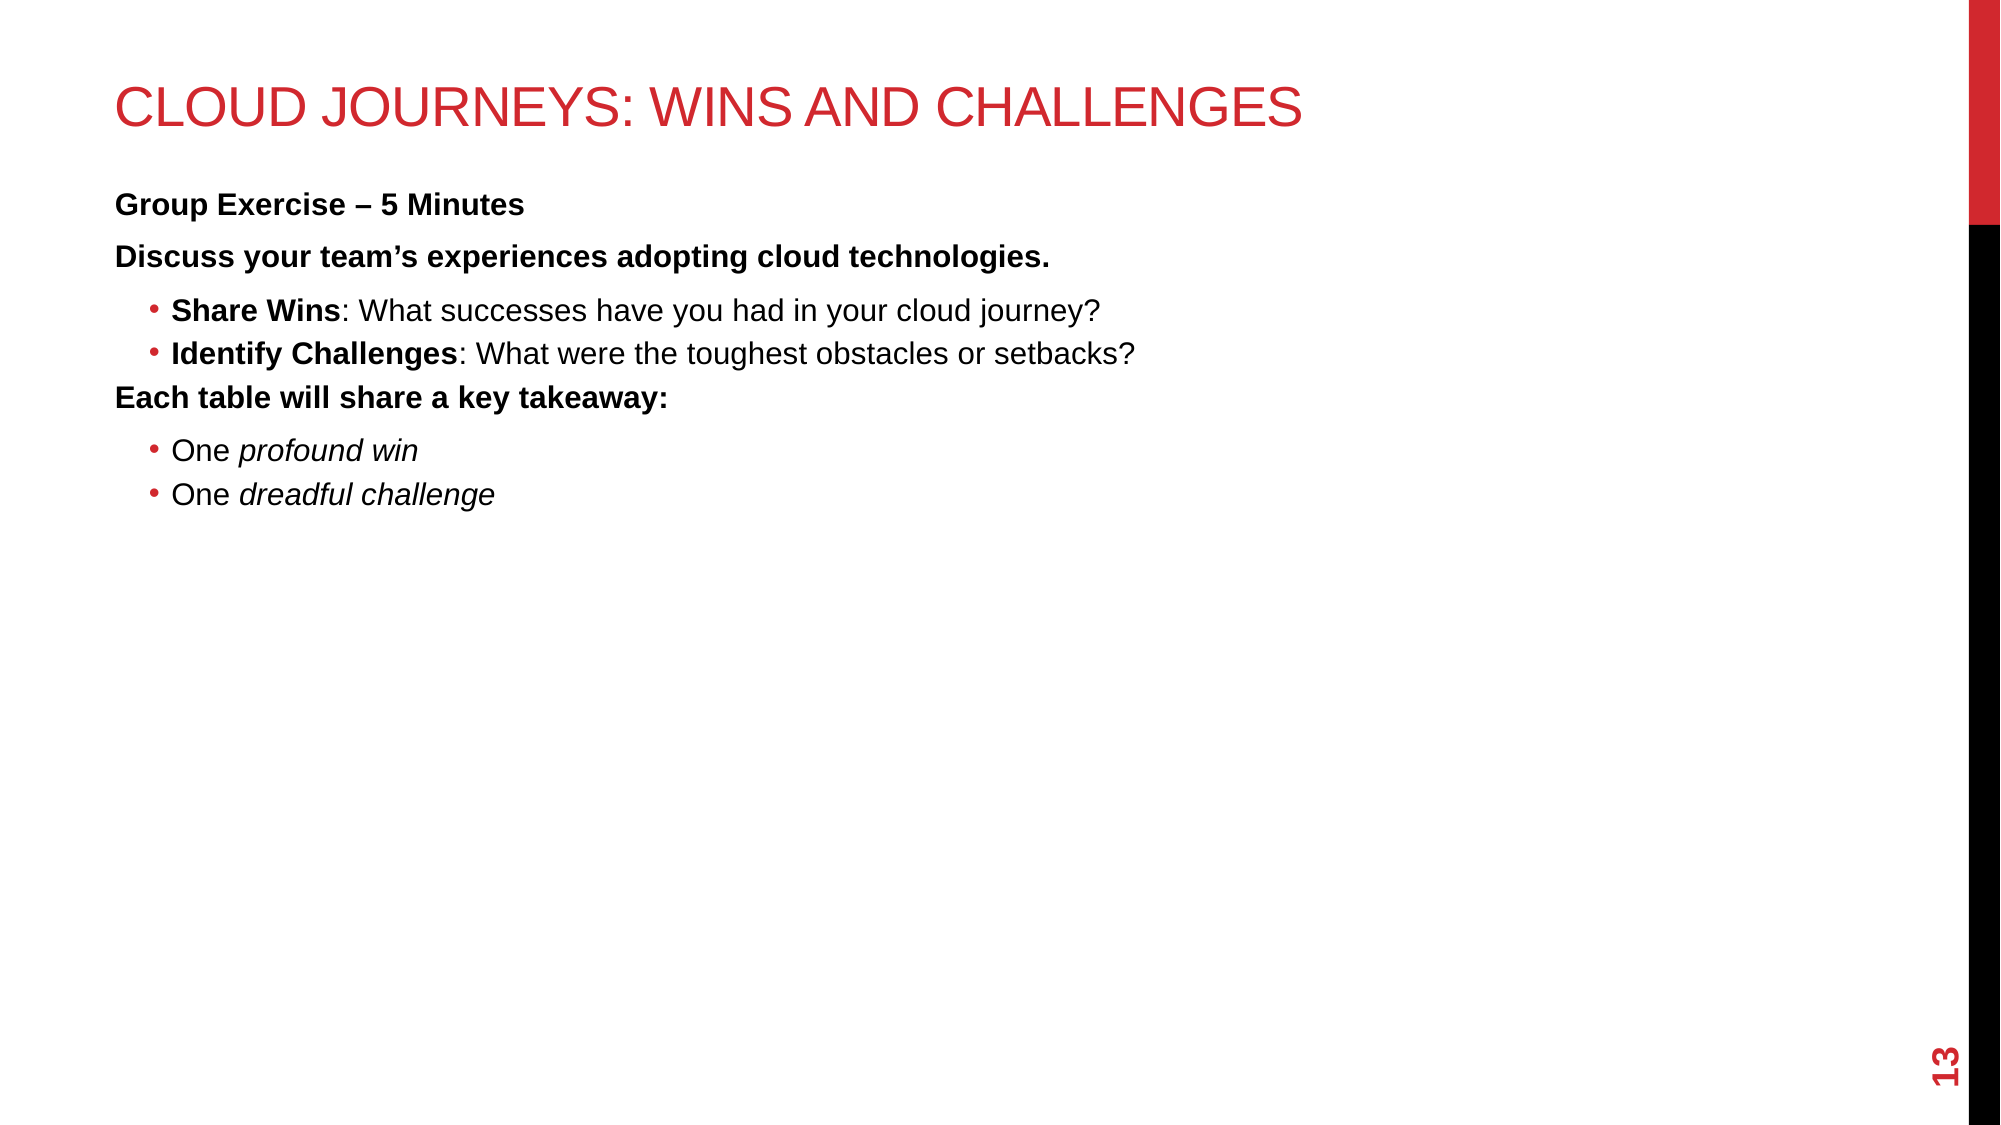

# Cloud Journeys: Wins and Challenges
Group Exercise – 5 Minutes
Discuss your team’s experiences adopting cloud technologies.
Share Wins: What successes have you had in your cloud journey?
Identify Challenges: What were the toughest obstacles or setbacks?
Each table will share a key takeaway:
One profound win
One dreadful challenge
13